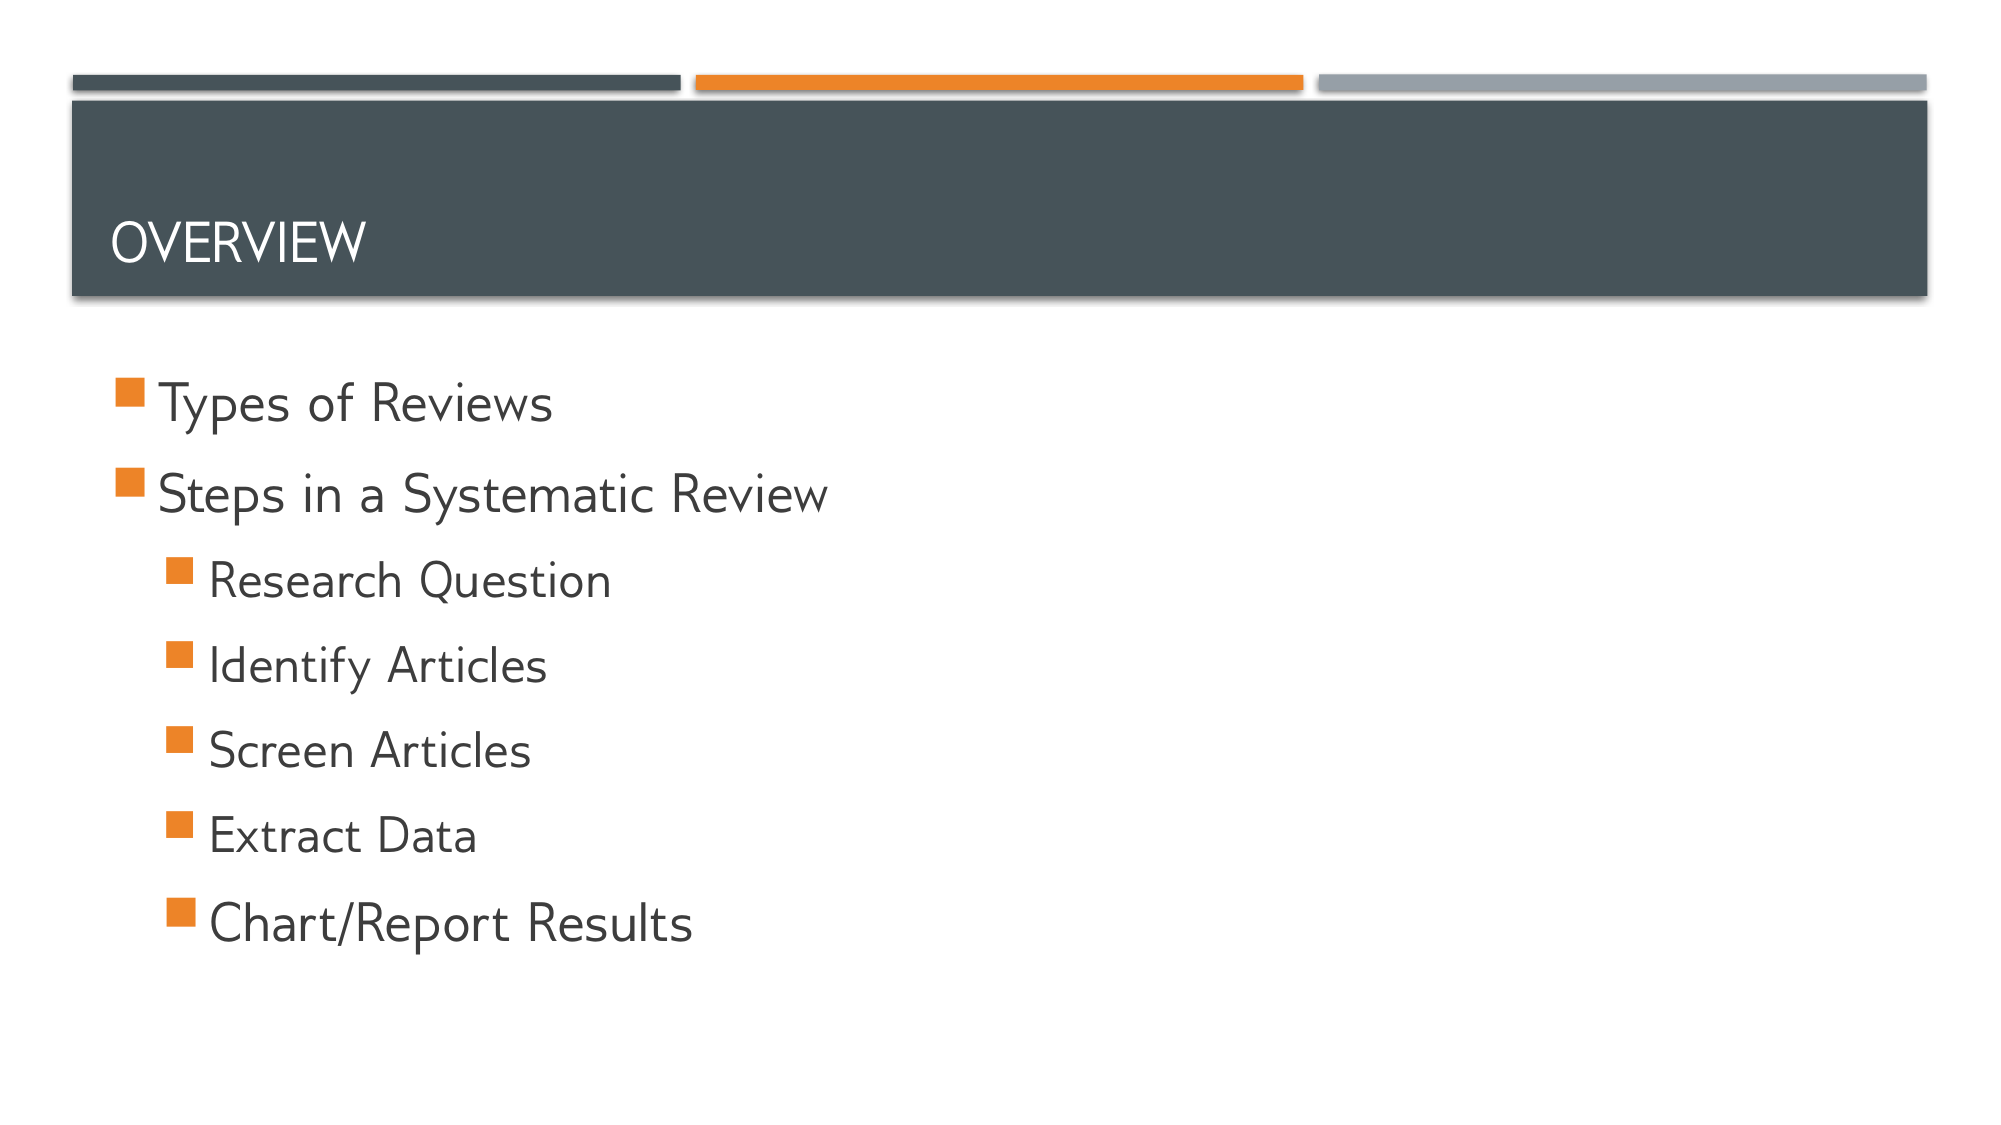

# Overview
Types of Reviews
Steps in a Systematic Review
Research Question
Identify Articles
Screen Articles
Extract Data
Chart/Report Results